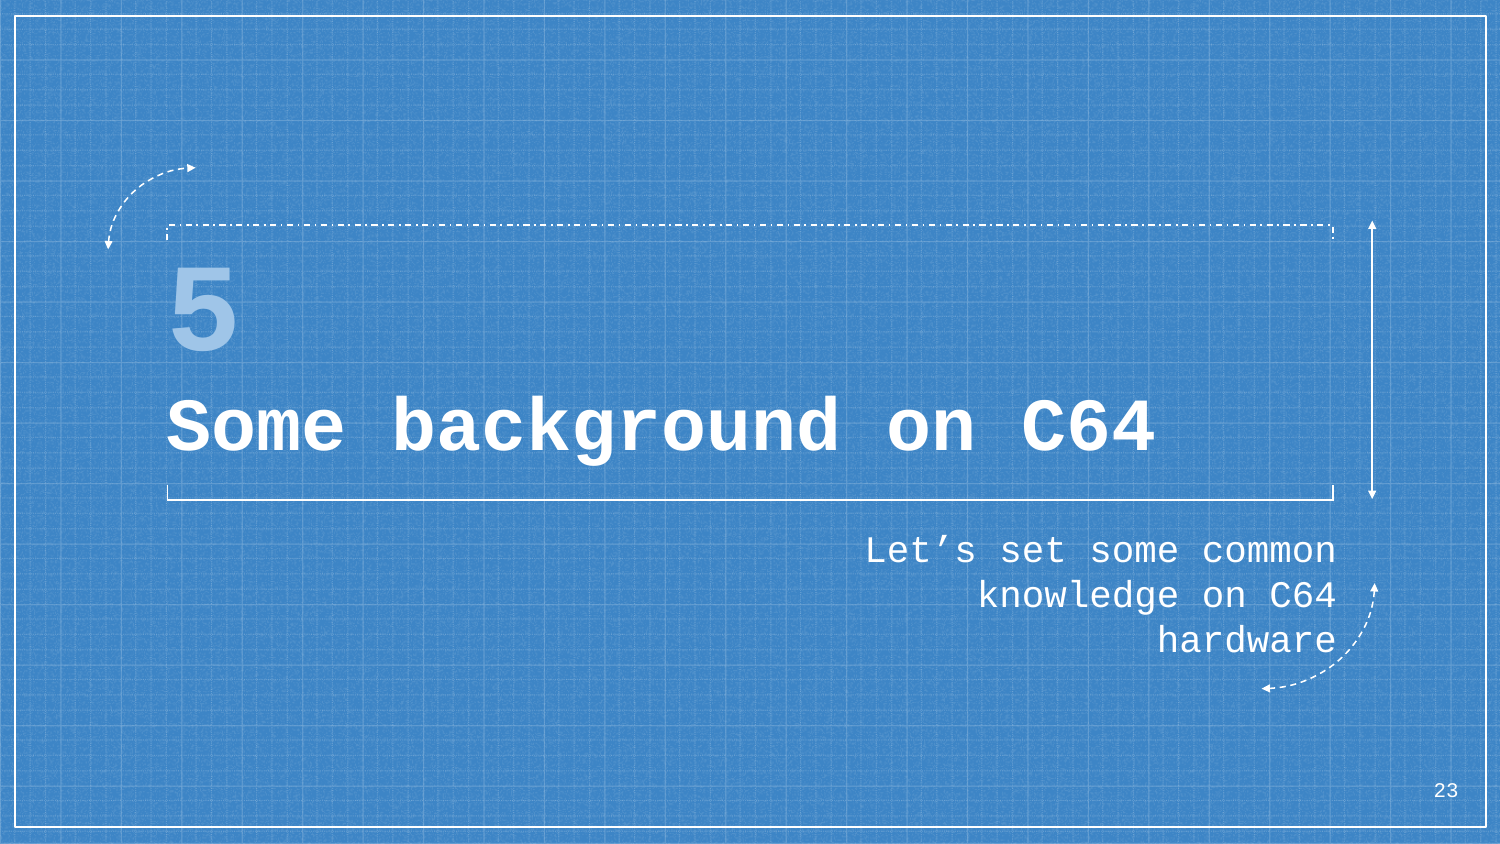

# 5
Some background on C64
Let’s set some common knowledge on C64 hardware
23